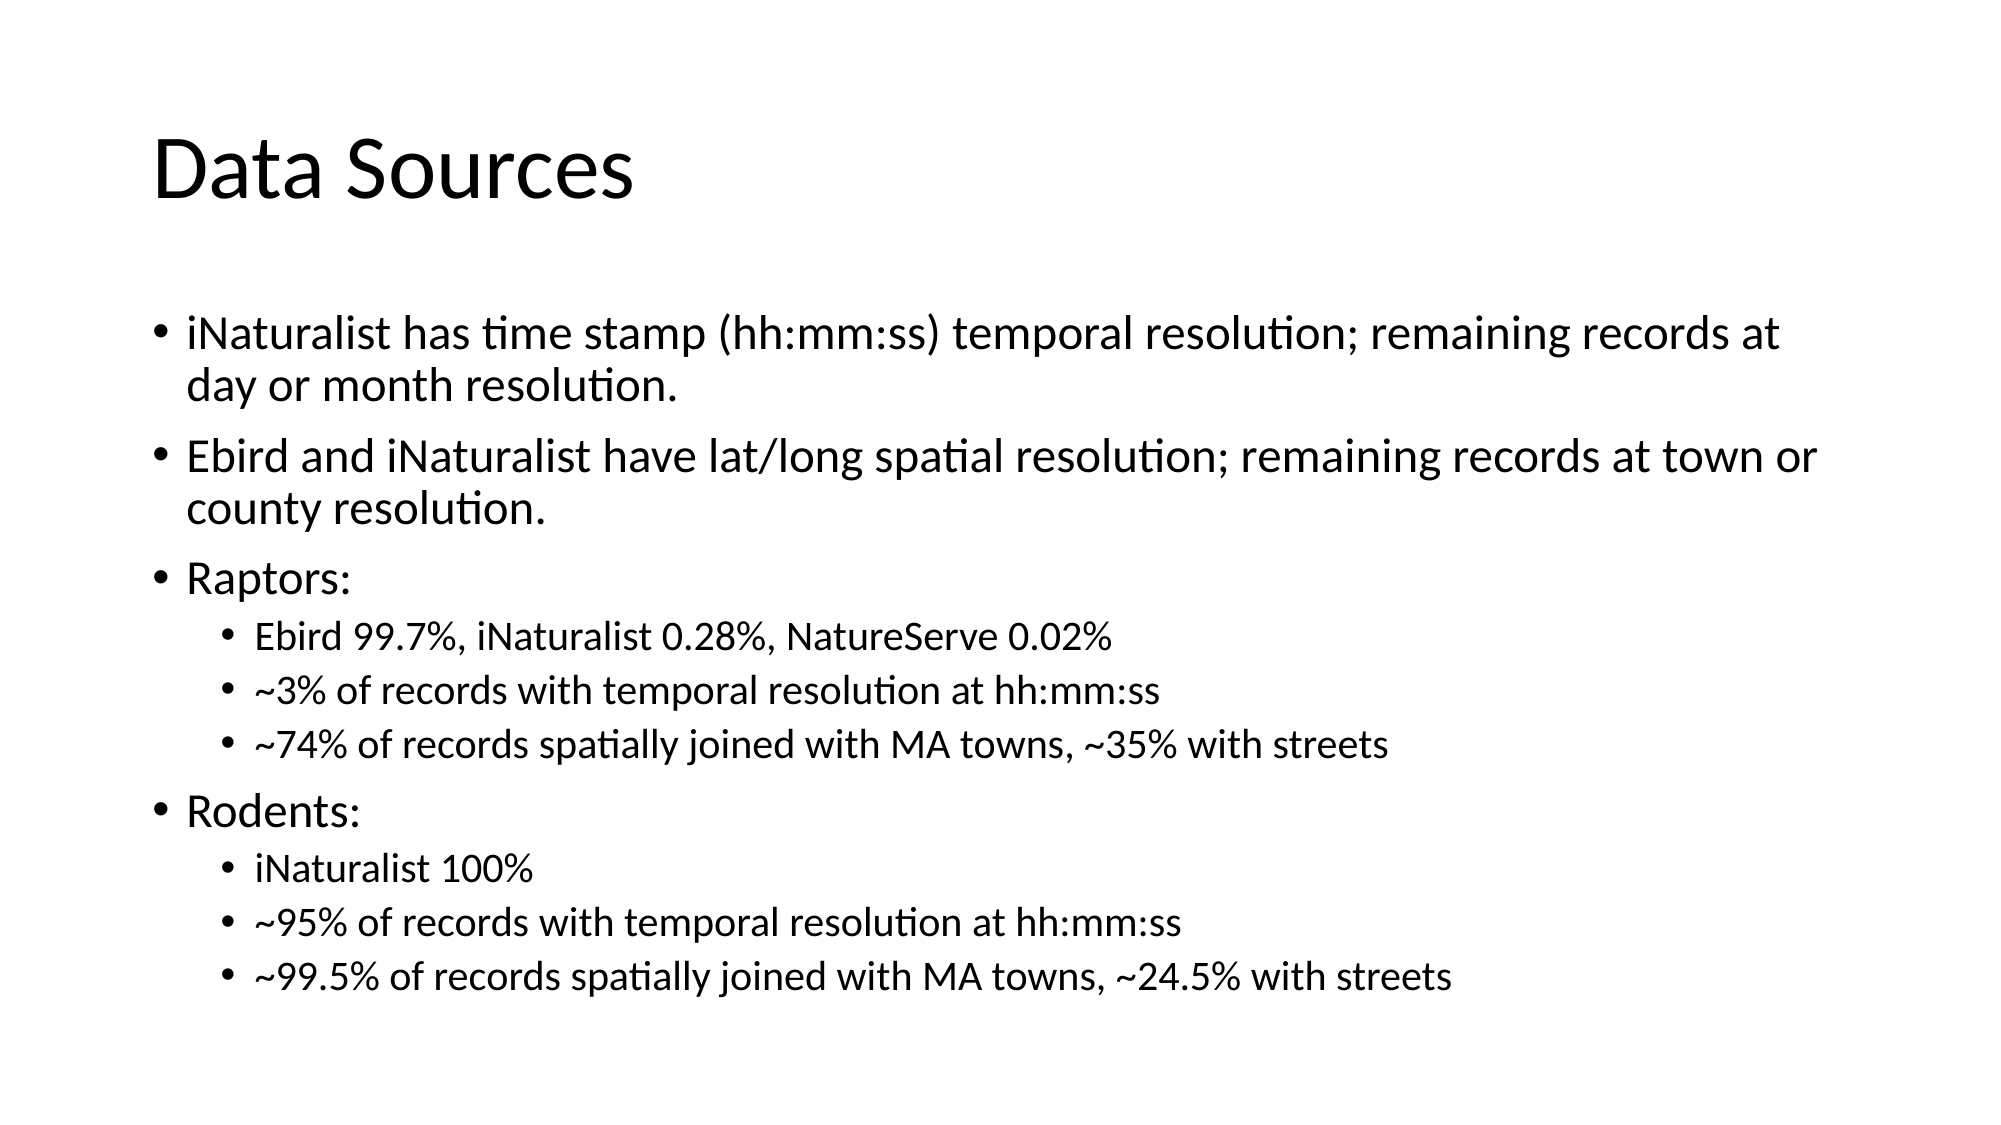

# Data Sources
iNaturalist has time stamp (hh:mm:ss) temporal resolution; remaining records at day or month resolution.
Ebird and iNaturalist have lat/long spatial resolution; remaining records at town or county resolution.
Raptors:
Ebird 99.7%, iNaturalist 0.28%, NatureServe 0.02%
~3% of records with temporal resolution at hh:mm:ss
~74% of records spatially joined with MA towns, ~35% with streets
Rodents:
iNaturalist 100%
~95% of records with temporal resolution at hh:mm:ss
~99.5% of records spatially joined with MA towns, ~24.5% with streets